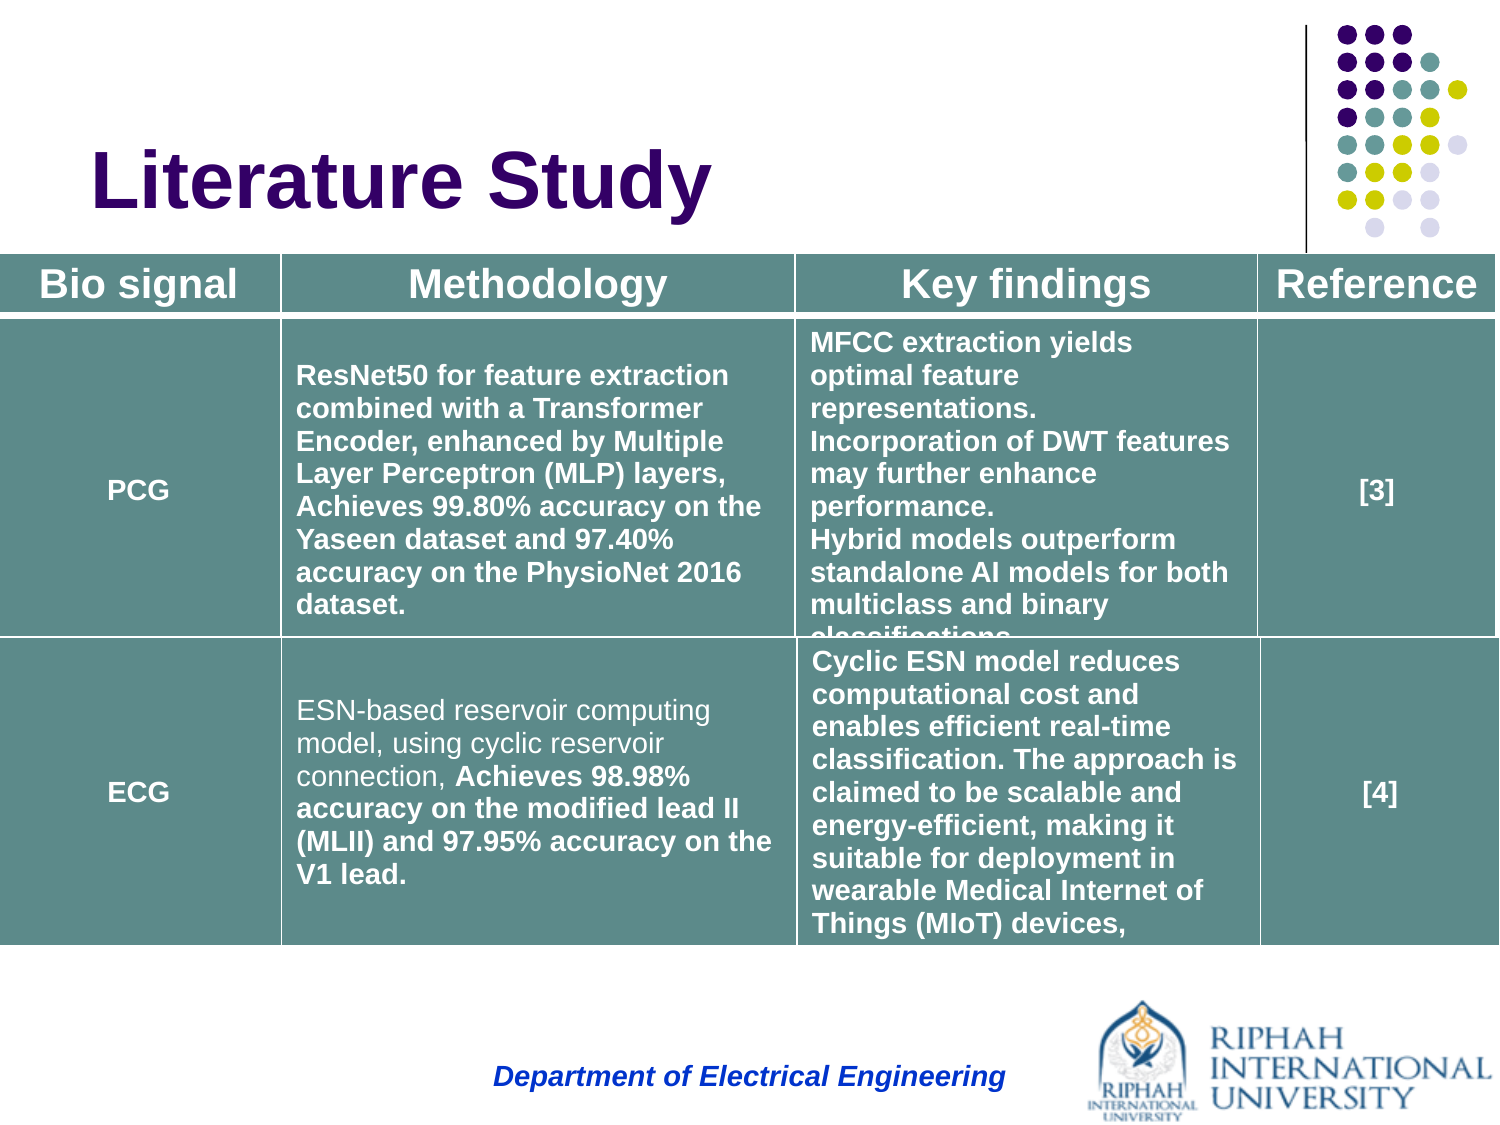

# Literature Study
| Bio signal | Methodology | Key findings | Reference |
| --- | --- | --- | --- |
| PCG | ResNet50 for feature extraction combined with a Transformer Encoder, enhanced by Multiple Layer Perceptron (MLP) layers, Achieves 99.80% accuracy on the Yaseen dataset and 97.40% accuracy on the PhysioNet 2016 dataset. | MFCC extraction yields optimal feature representations. Incorporation of DWT features may further enhance performance. Hybrid models outperform standalone AI models for both multiclass and binary classifications | [3] |
| --- | --- | --- | --- |
| ECG | ESN-based reservoir computing model, using cyclic reservoir connection, Achieves 98.98% accuracy on the modified lead II (MLII) and 97.95% accuracy on the V1 lead. | Cyclic ESN model reduces computational cost and enables efficient real-time classification. The approach is claimed to be scalable and energy-efficient, making it suitable for deployment in wearable Medical Internet of Things (MIoT) devices, | [4] |
| --- | --- | --- | --- |
Department of Electrical Engineering